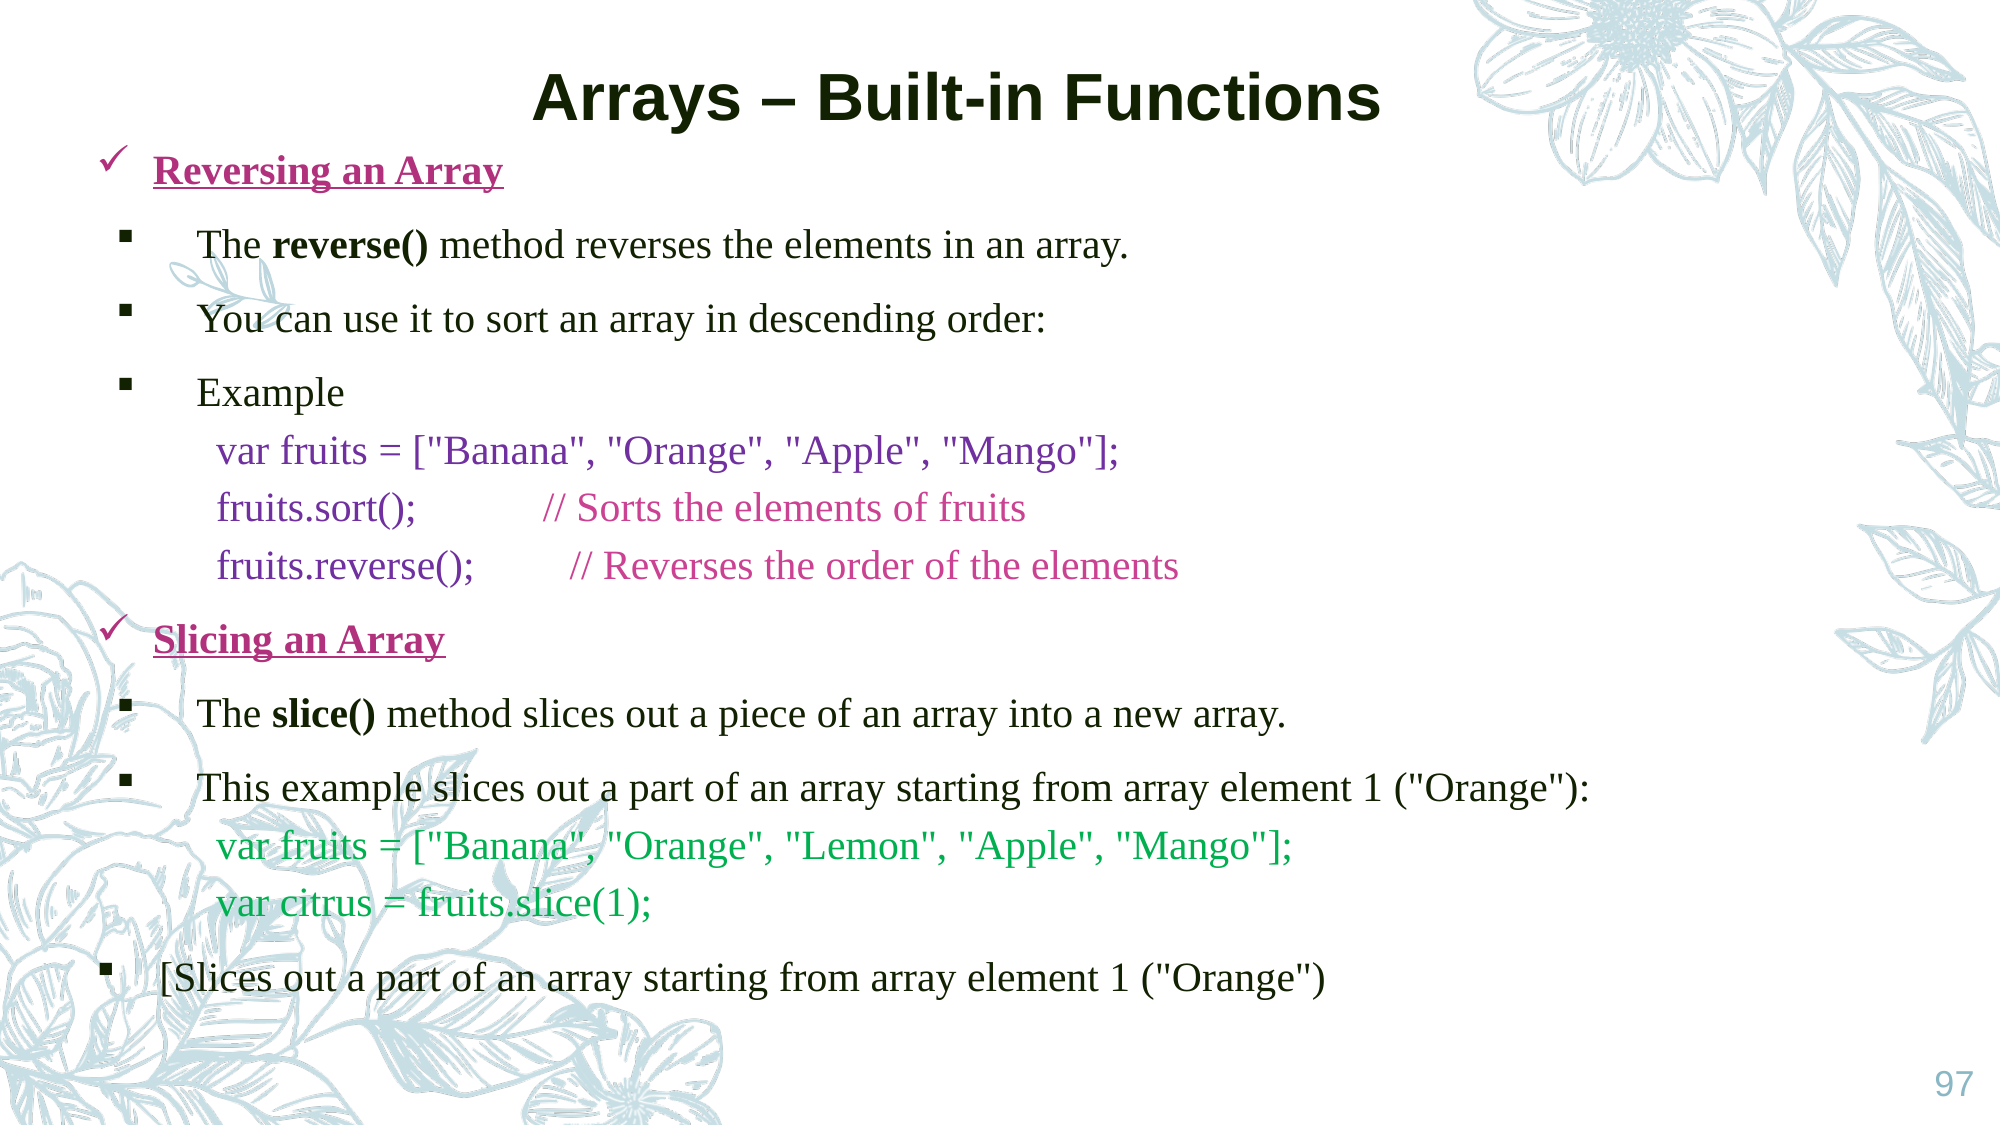

# Arrays – Built-in Functions
Reversing an Array
The reverse() method reverses the elements in an array.
You can use it to sort an array in descending order:
Example
var fruits = ["Banana", "Orange", "Apple", "Mango"];
fruits.sort();            // Sorts the elements of fruits 
fruits.reverse();         // Reverses the order of the elements
Slicing an Array
The slice() method slices out a piece of an array into a new array.
This example slices out a part of an array starting from array element 1 ("Orange"):
var fruits = ["Banana", "Orange", "Lemon", "Apple", "Mango"];
var citrus = fruits.slice(1);
   [Slices out a part of an array starting from array element 1 ("Orange")

97